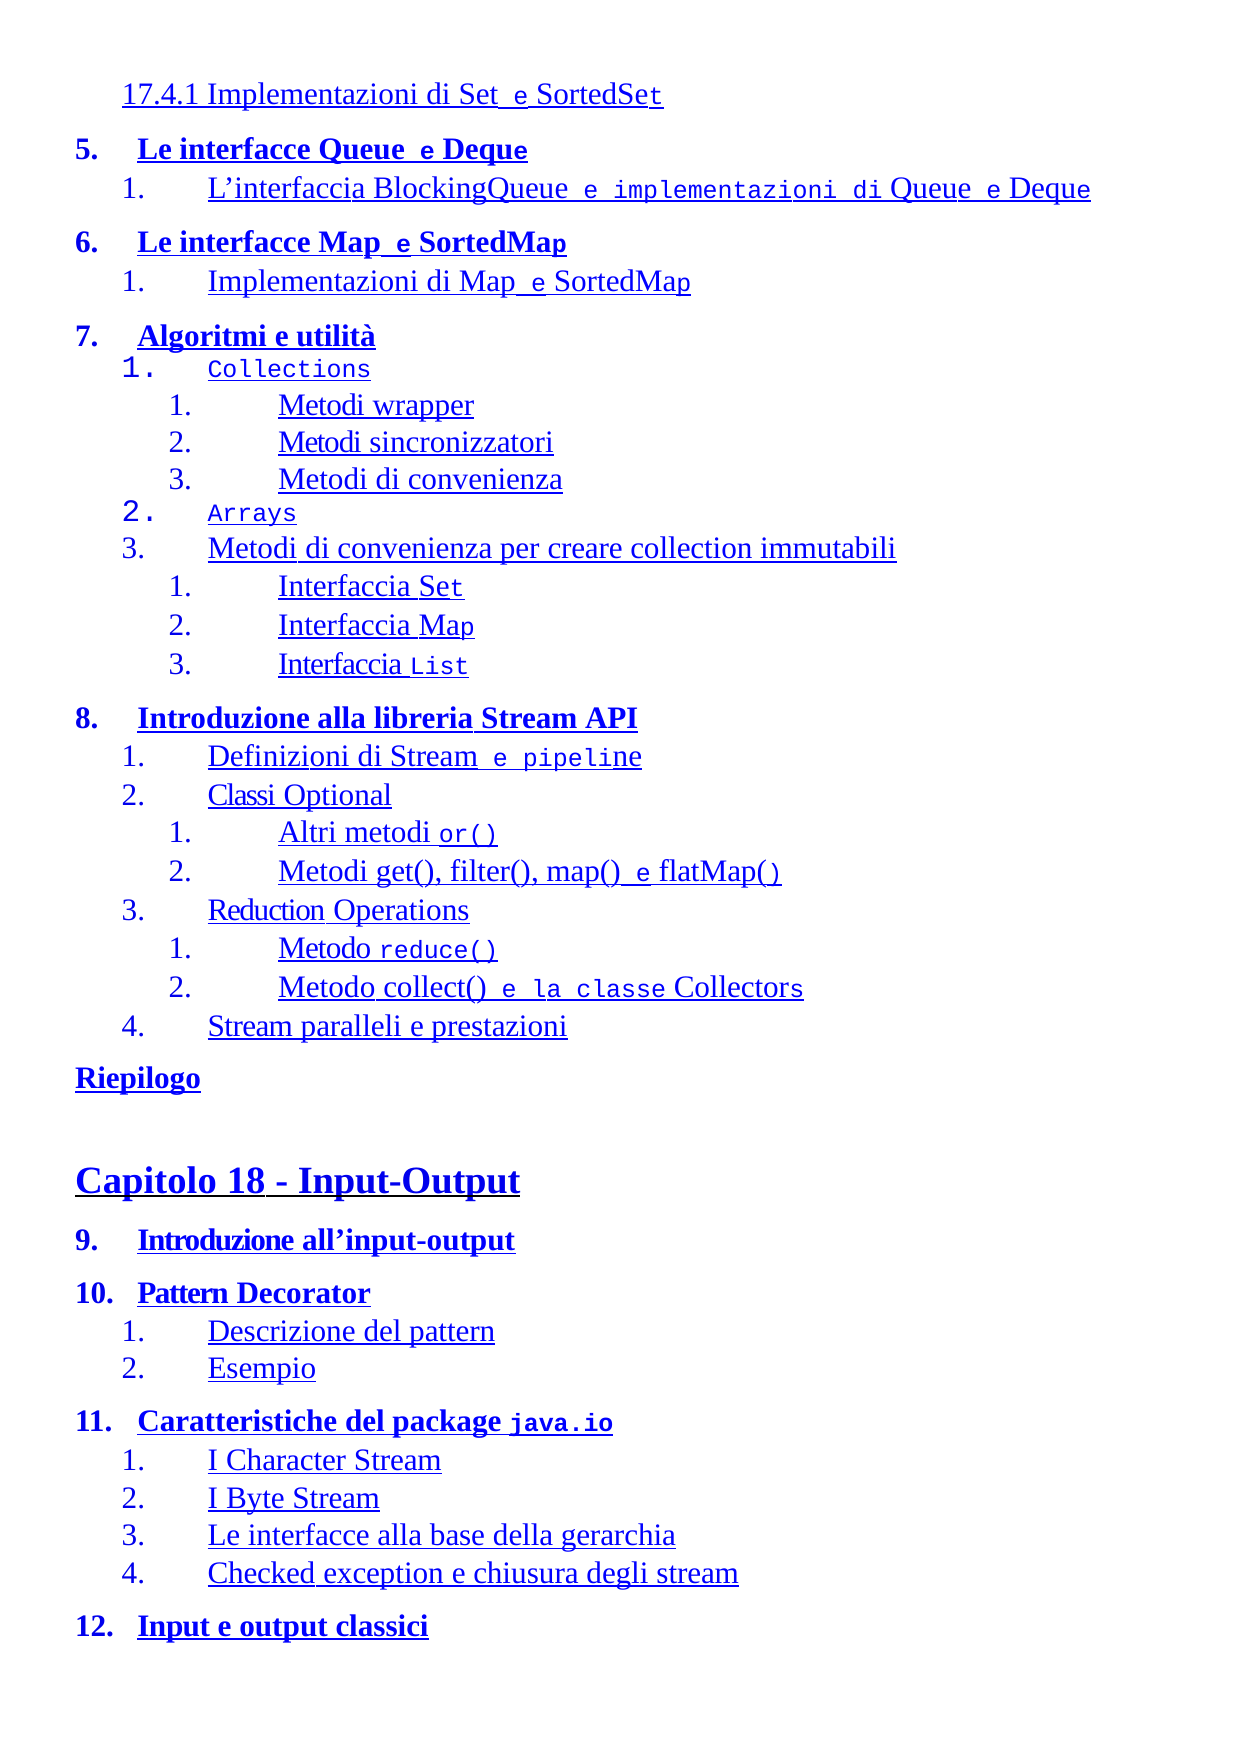

17.4.1 Implementazioni di Set e SortedSet
Le interfacce Queue e Deque
L’interfaccia BlockingQueue e implementazioni di Queue e Deque
Le interfacce Map e SortedMap
Implementazioni di Map e SortedMap
Algoritmi e utilità
Collections
Metodi wrapper
Metodi sincronizzatori
Metodi di convenienza
Arrays
Metodi di convenienza per creare collection immutabili
Interfaccia Set
Interfaccia Map
Interfaccia List
Introduzione alla libreria Stream API
Definizioni di Stream e pipeline
Classi Optional
Altri metodi or()
Metodi get(), filter(), map() e flatMap()
Reduction Operations
Metodo reduce()
Metodo collect() e la classe Collectors
Stream paralleli e prestazioni
Riepilogo

Capitolo 18 - Input-Output
Introduzione all’input-output
Pattern Decorator
Descrizione del pattern
Esempio
Caratteristiche del package java.io
I Character Stream
I Byte Stream
Le interfacce alla base della gerarchia
Checked exception e chiusura degli stream
Input e output classici